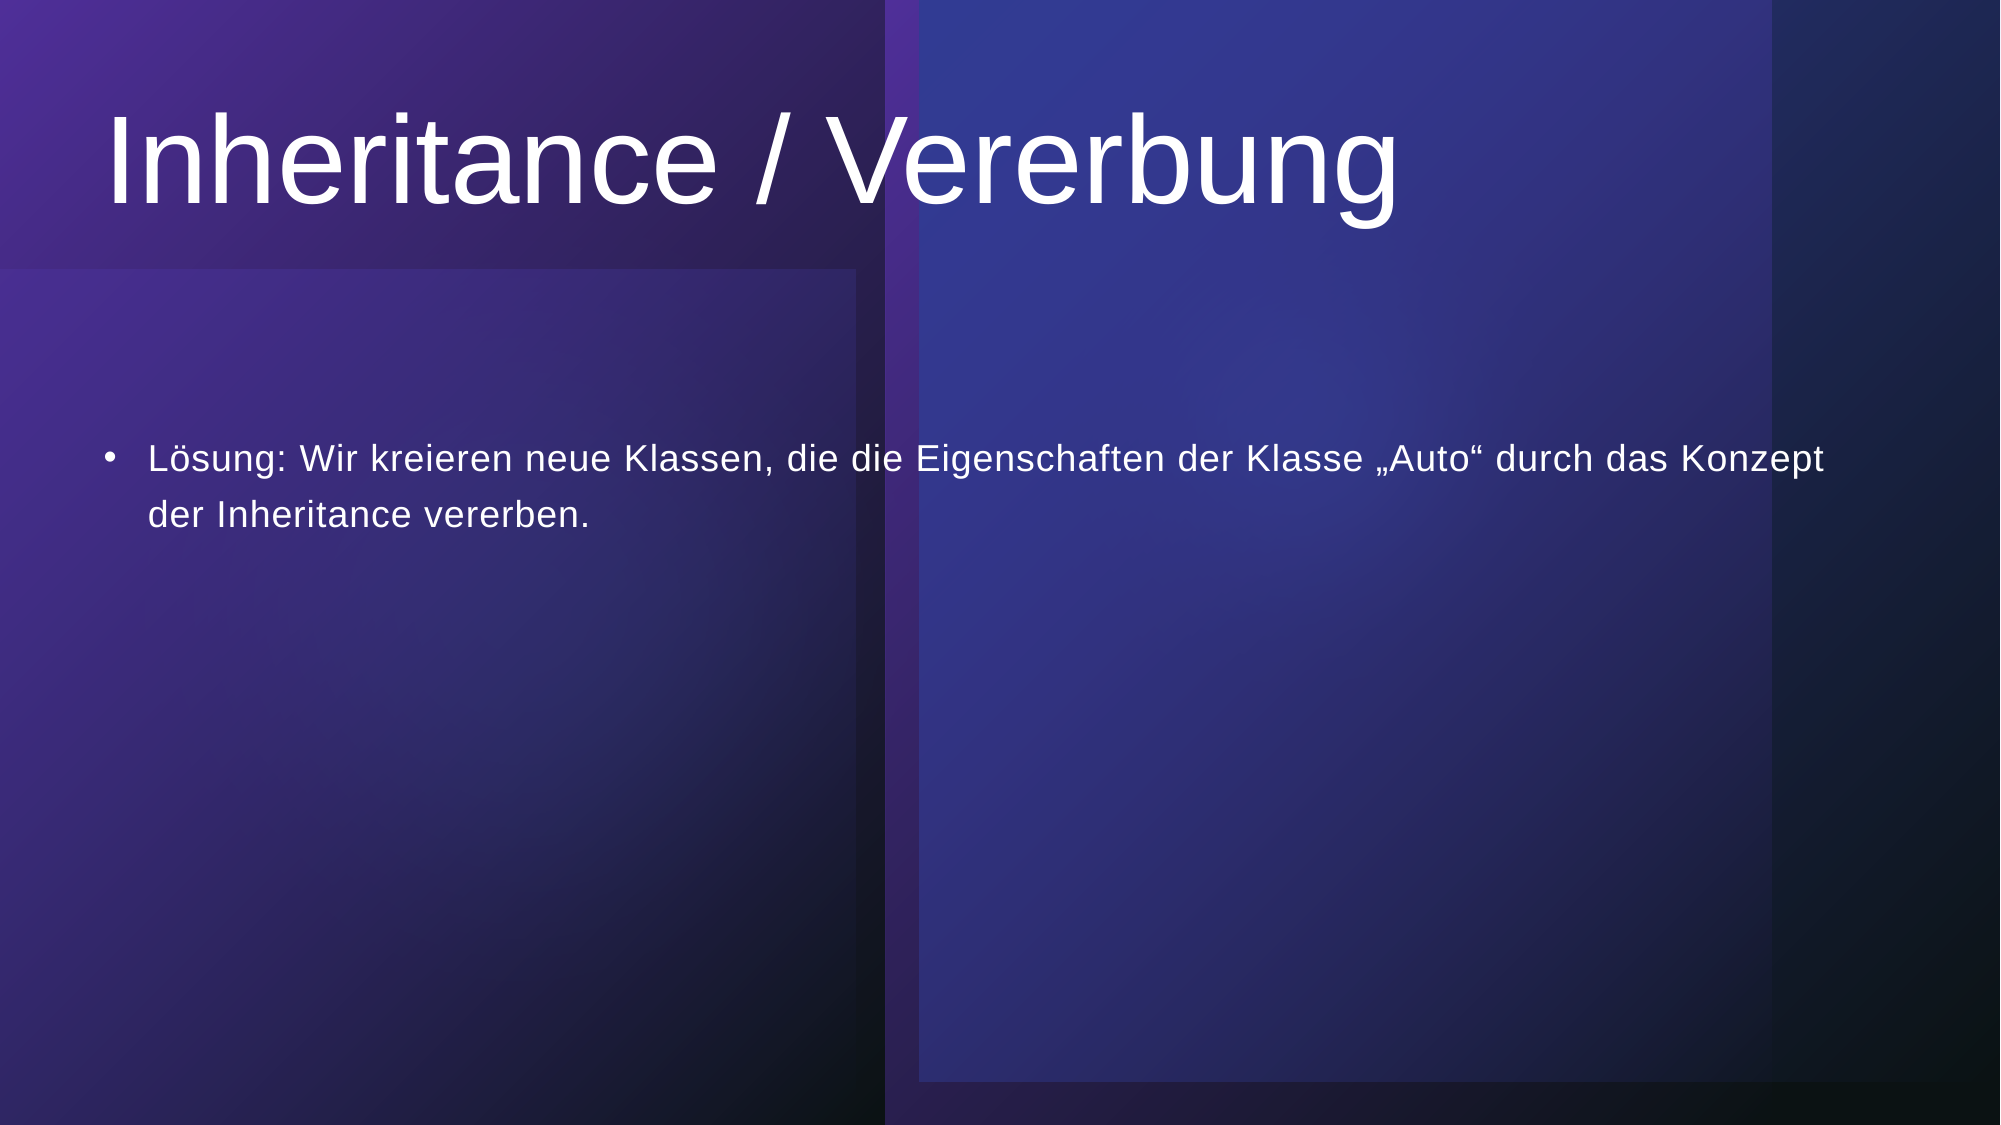

# Inheritance / Vererbung
Lösung: Wir kreieren neue Klassen, die die Eigenschaften der Klasse „Auto“ durch das Konzept der Inheritance vererben.